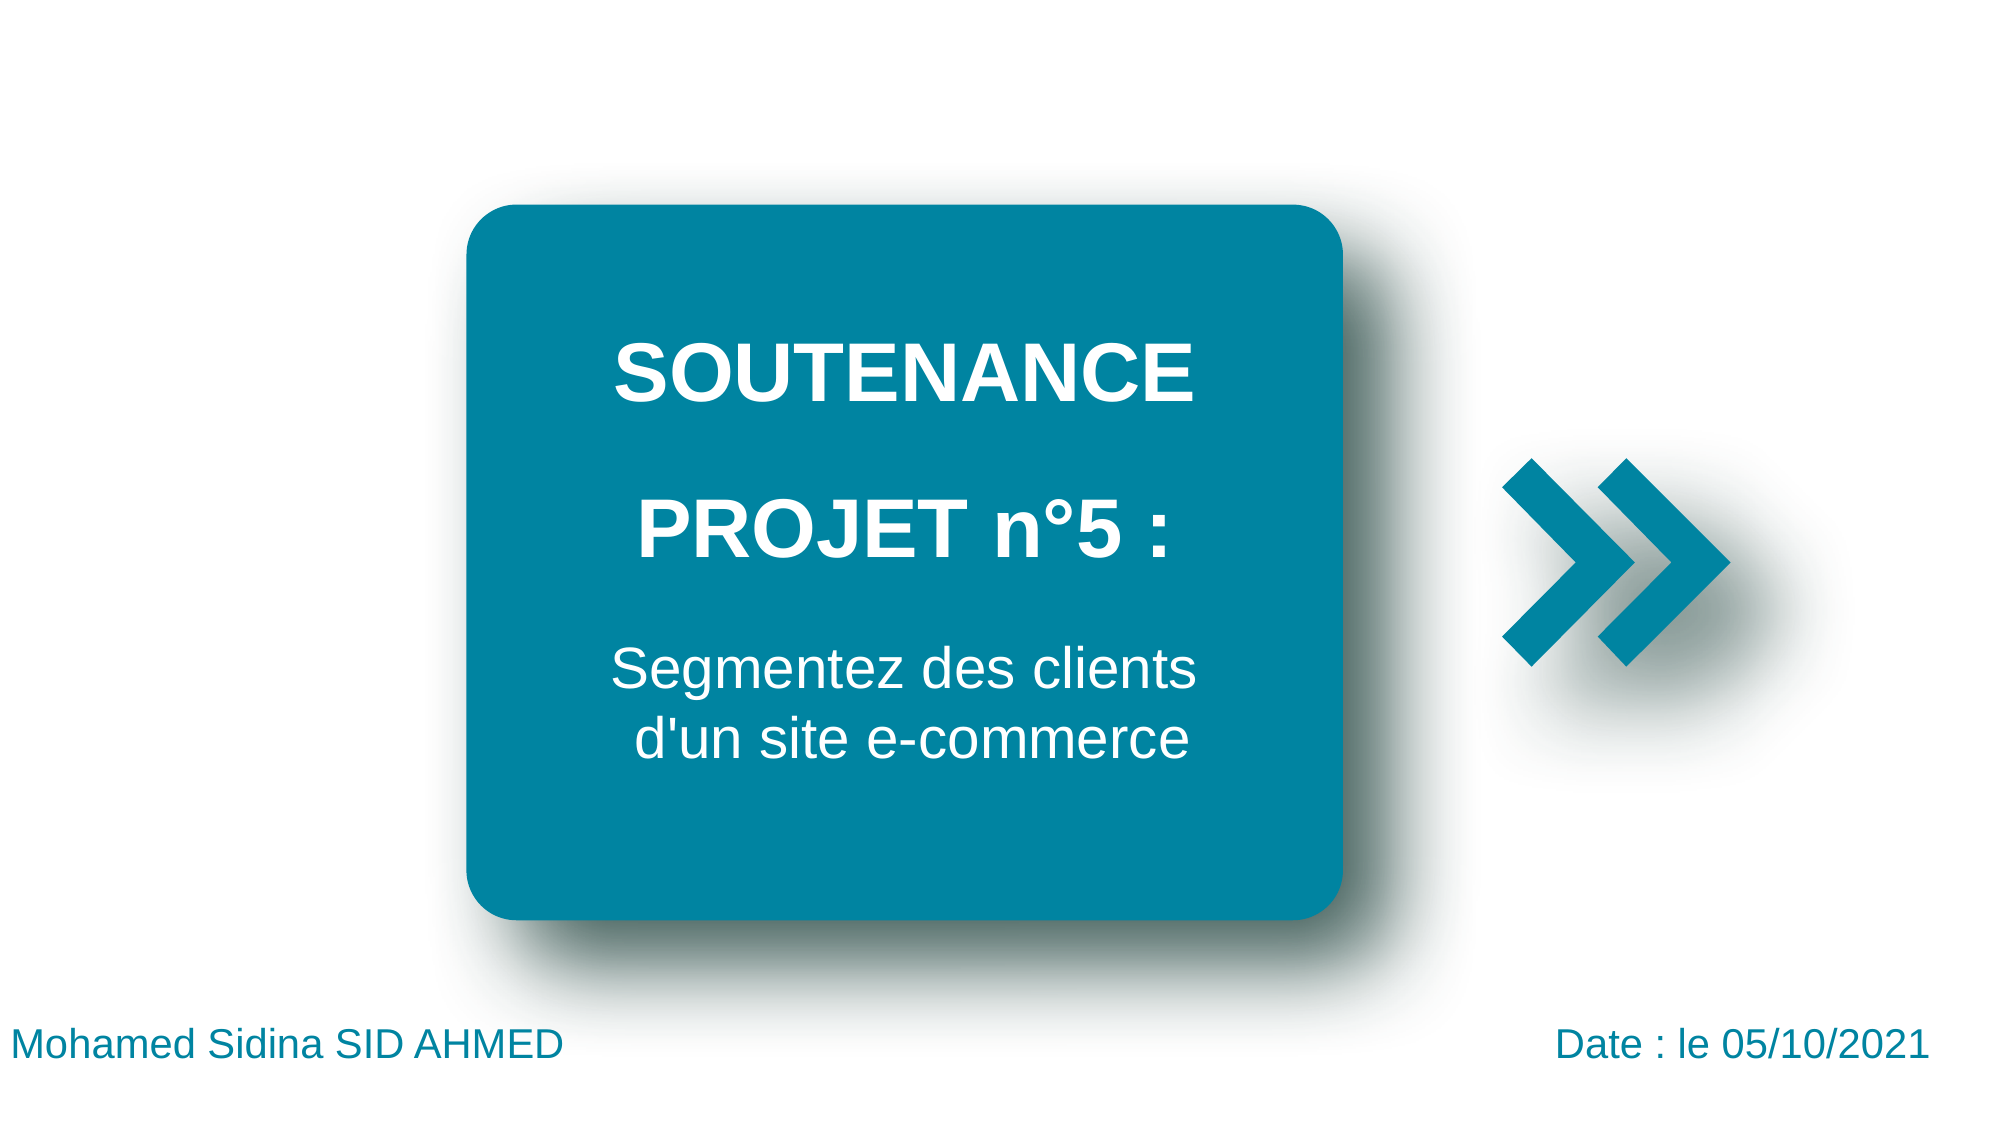

SOUTENANCE
PROJET n°5 :
Segmentez des clients
 d'un site e-commerce

Mohamed Sidina SID AHMED
Date : le 05/10/2021
1